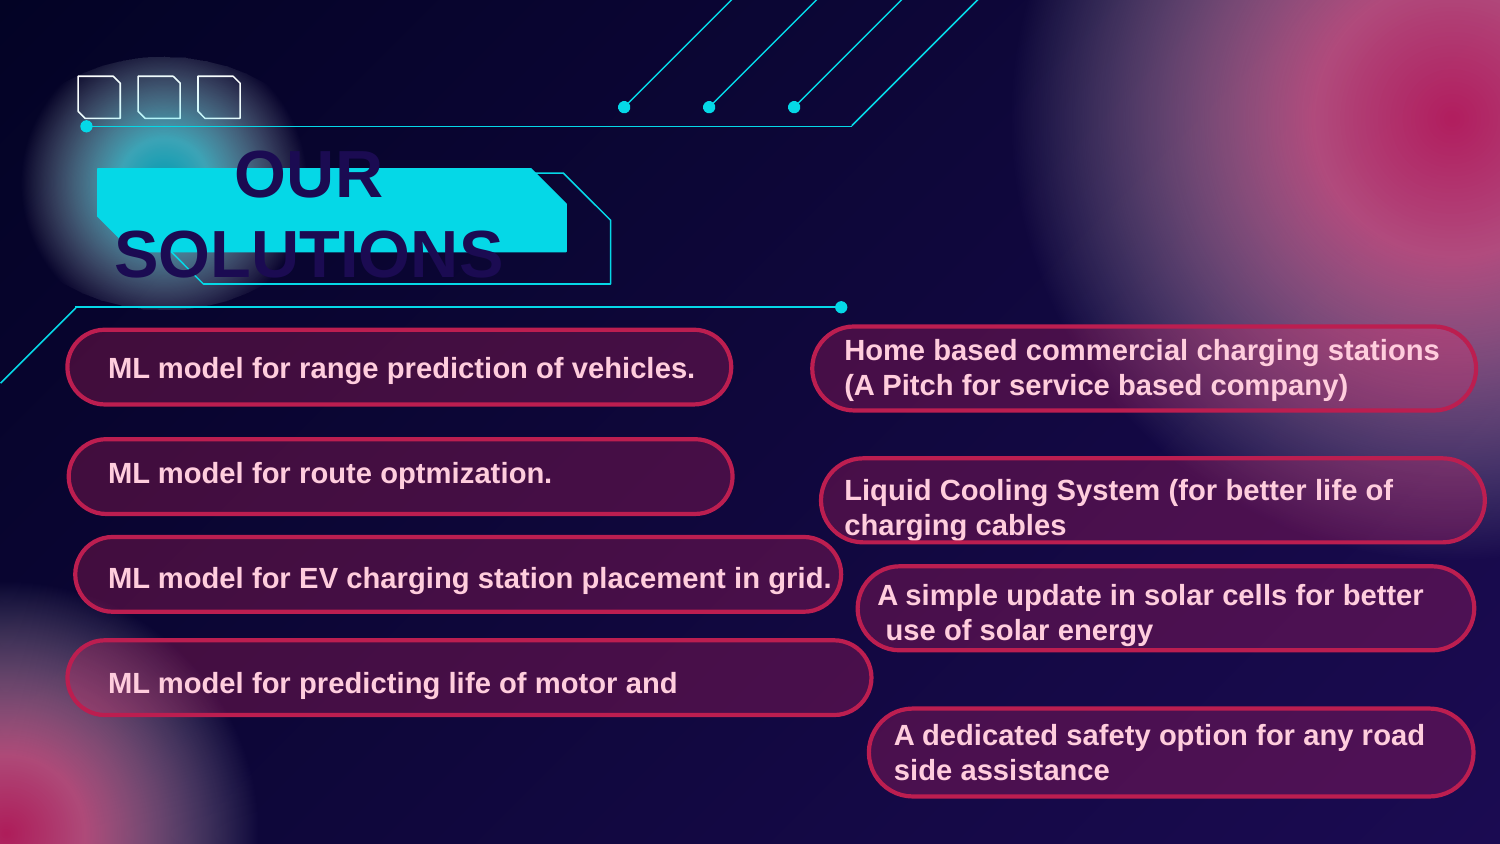

# OUR SOLUTIONS

Home based commercial charging stations
(A Pitch for service based company)

Liquid Cooling System (for better life of charging cables

    A simple update in solar cells for better
     use of solar energy

      A dedicated safety option for any road
      side assistance

ML model for range prediction of vehicles.

ML model for route optmization.

ML model for EV charging station placement in grid.

ML model for predicting life of motor and